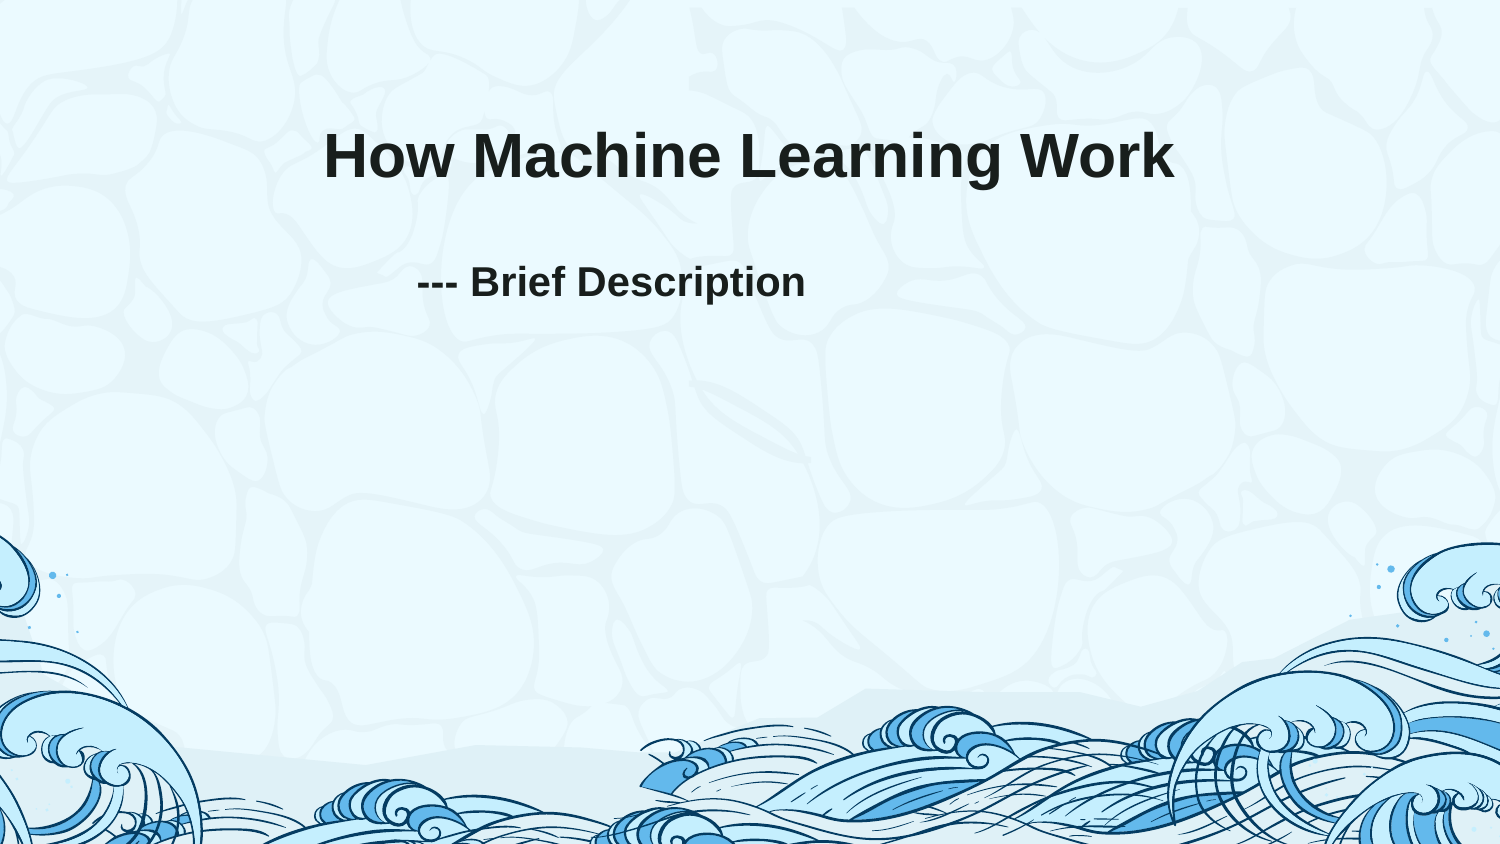

# How Machine Learning Work
--- Brief Description